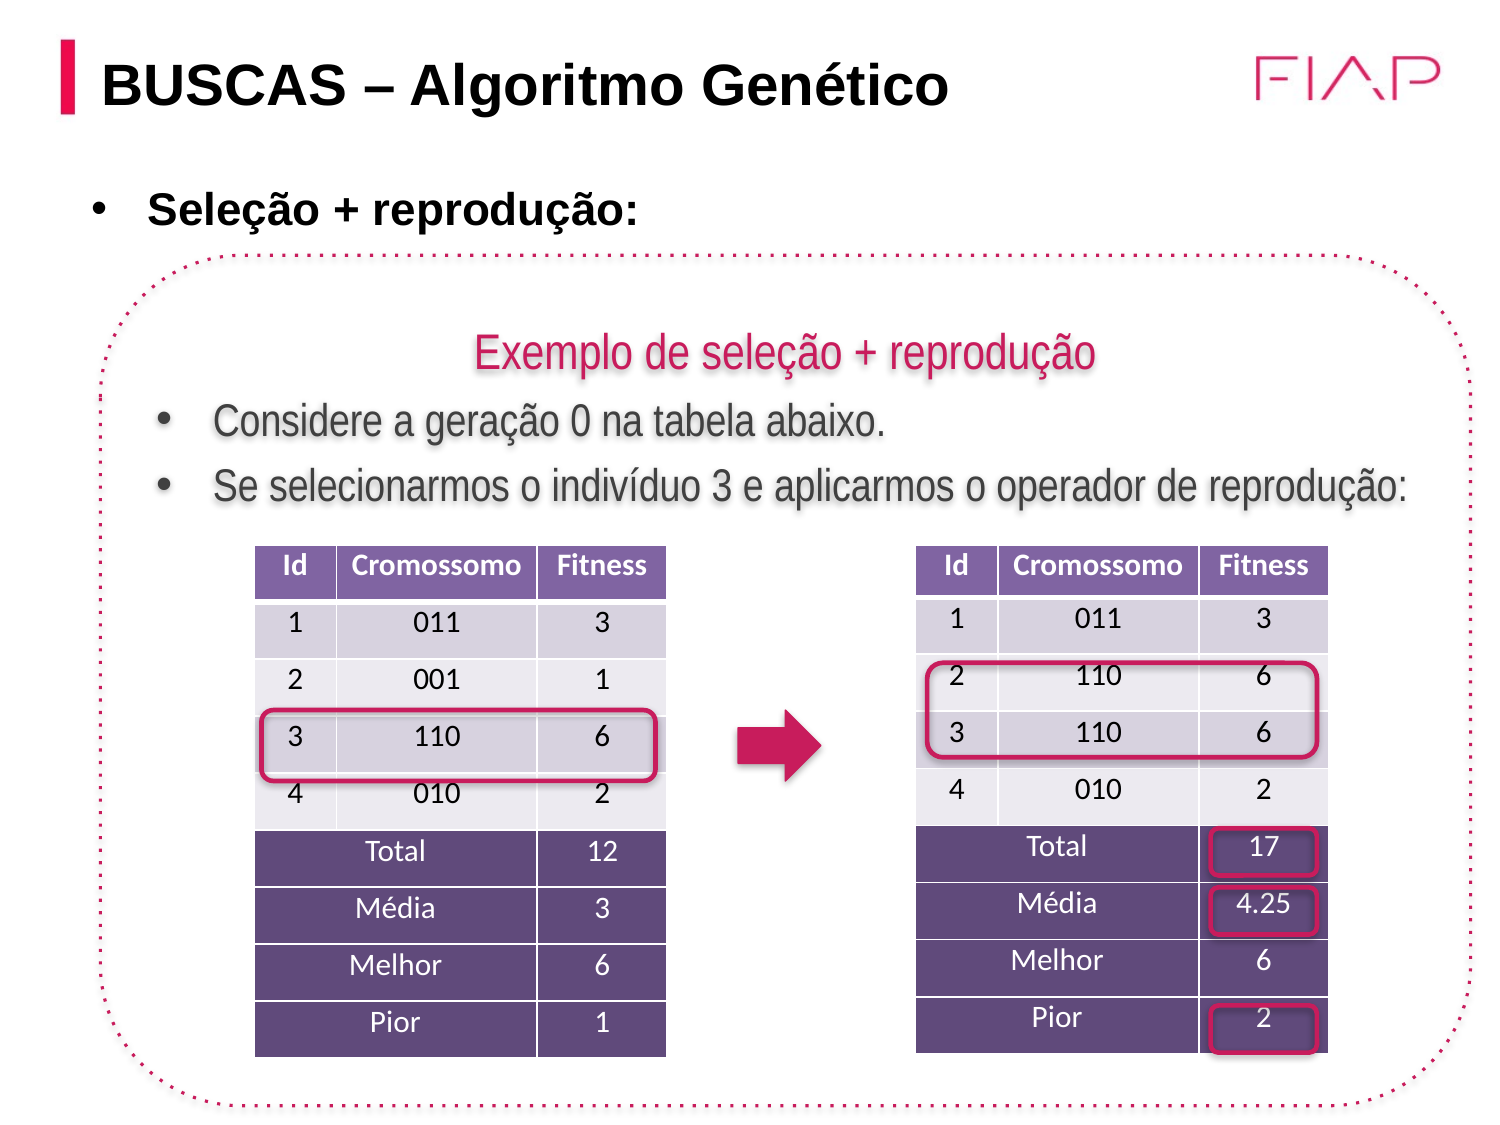

BUSCAS – Algoritmo Genético
Seleção + reprodução:

Exemplo de seleção + reprodução
Considere a geração 0 na tabela abaixo.
Se selecionarmos o indivíduo 3 e aplicarmos o operador de reprodução:

| Id | Cromossomo | Fitness |
| --- | --- | --- |
| 1 | 011 | 3 |
| 2 | 001 | 1 |
| 3 | 110 | 6 |
| 4 | 010 | 2 |
| Total |  | 12 |
| Média |  | 3 |
| Melhor |  | 6 |
| Pior |  | 1 |
| Id | Cromossomo | Fitness |
| --- | --- | --- |
| 1 | 011 | 3 |
| 2 | 110 | 6 |
| 3 | 110 | 6 |
| 4 | 010 | 2 |
| Total |  | 17 |
| Média |  | 4.25 |
| Melhor |  | 6 |
| Pior |  | 2 |